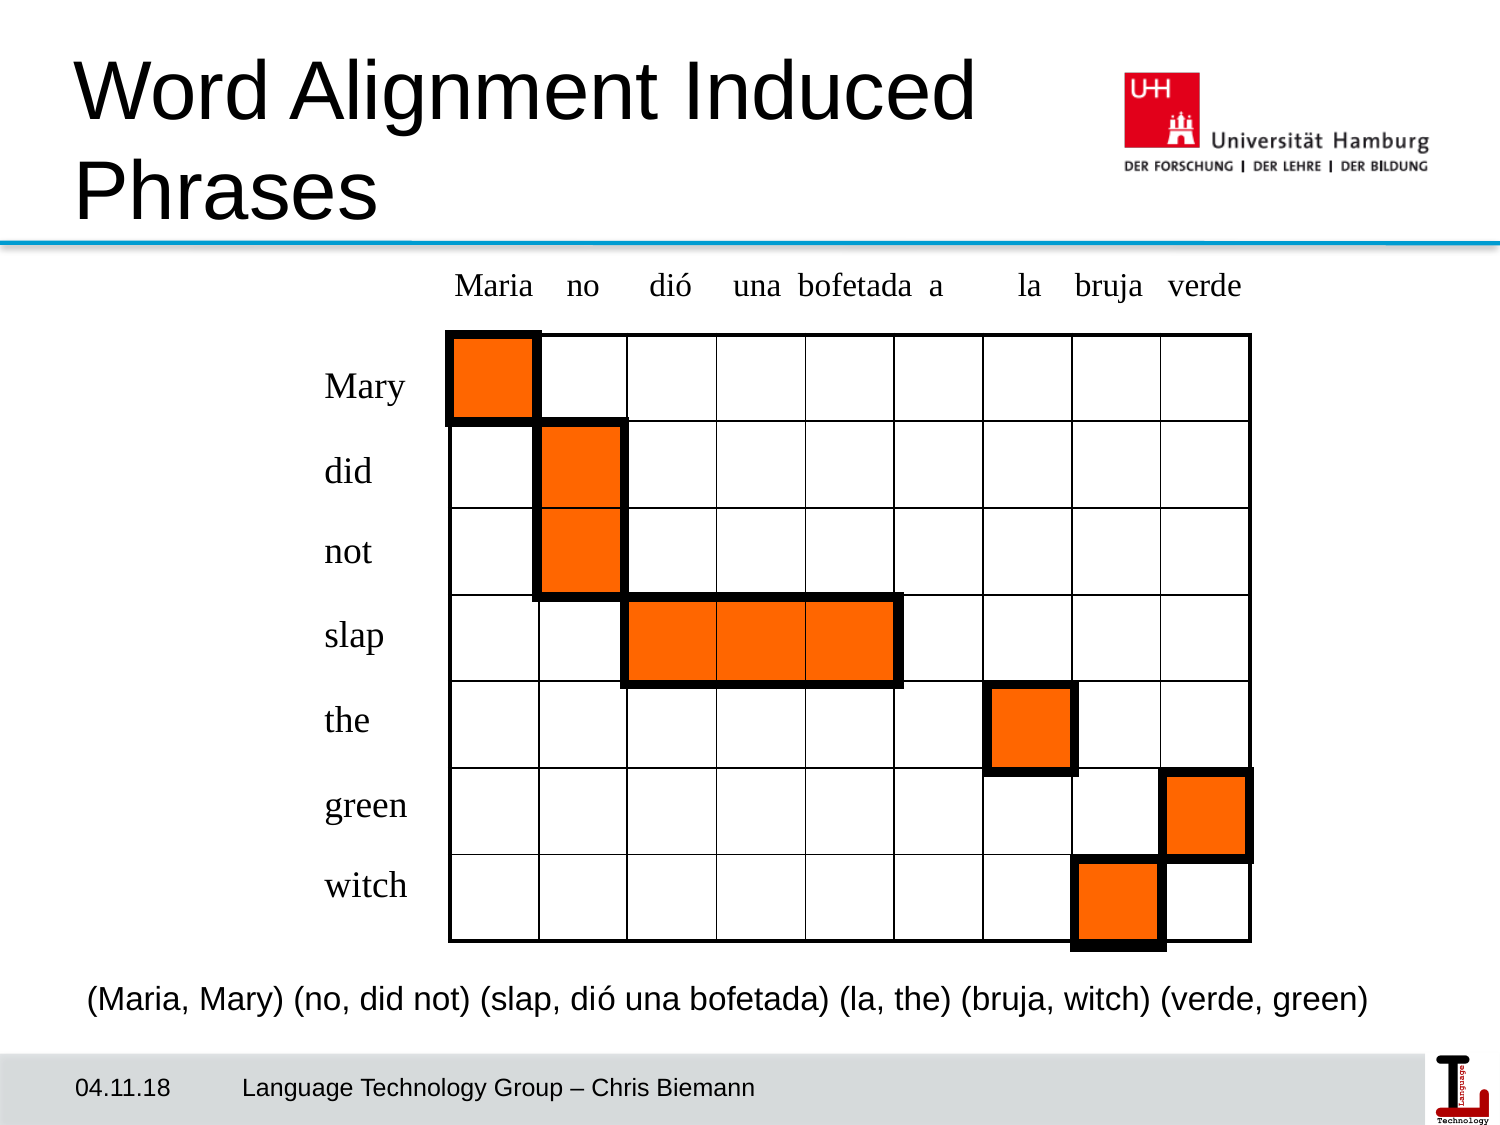

# Word Alignment Induced Phrases
Maria    no      dió     una  bofetada  a         la    bruja   verde

|  |  |  |  |  |  |  |  |  |
| --- | --- | --- | --- | --- | --- | --- | --- | --- |
|  |  |  |  |  |  |  |  |  |
|  |  |  |  |  |  |  |  |  |
|  |  |  |  |  |  |  |  |  |
|  |  |  |  |  |  |  |  |  |
|  |  |  |  |  |  |  |  |  |
|  |  |  |  |  |  |  |  |  |

Mary

did

not

slap

the

green

witch

(Maria, Mary) (no, did not) (slap, dió una bofetada) (la, the) (bruja, witch) (verde, green)
04.11.18
 Language Technology Group – Chris Biemann